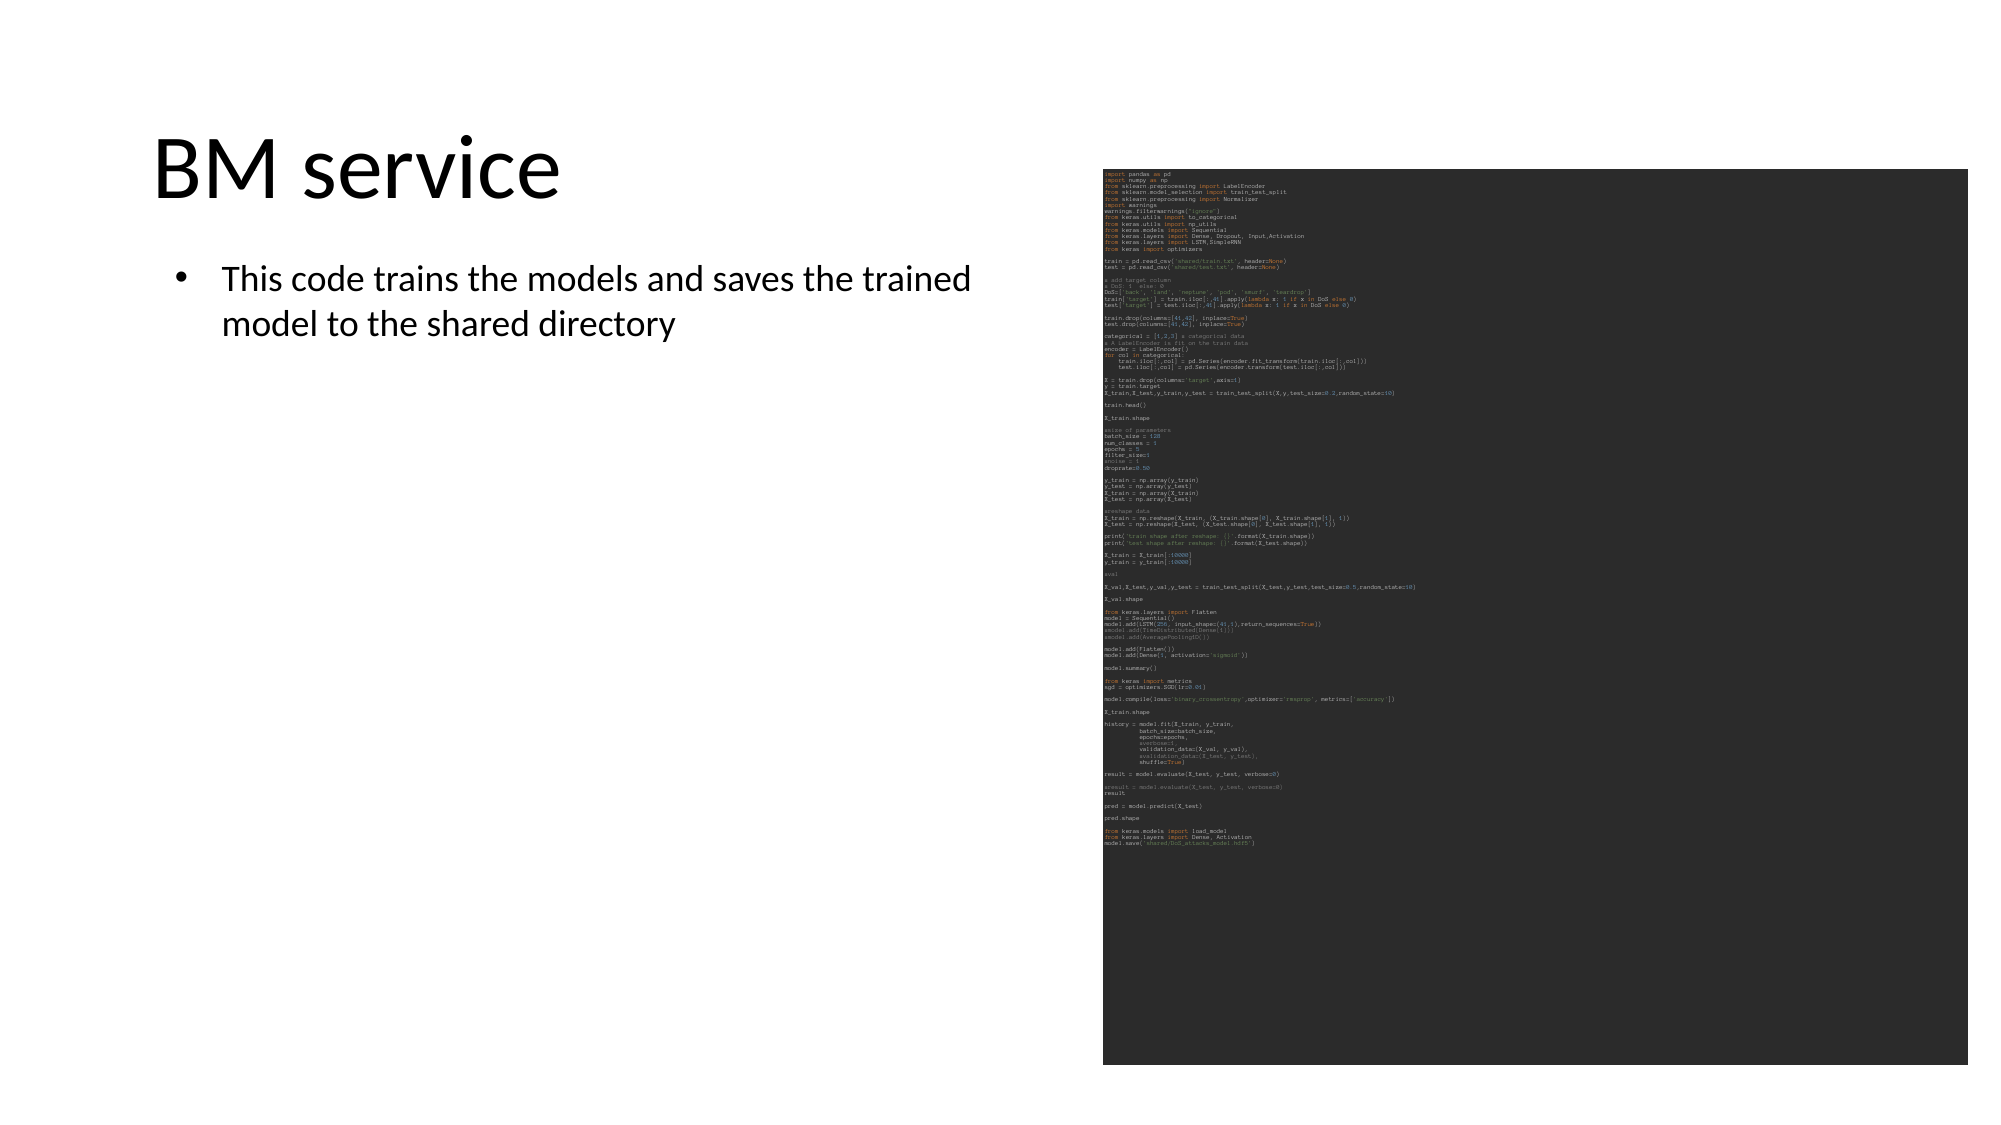

# BM service
| import pandas as pd import numpy as np from sklearn.preprocessing import LabelEncoder from sklearn.model\_selection import train\_test\_split from sklearn.preprocessing import Normalizer import warnings warnings.filterwarnings("ignore") from keras.utils import to\_categorical from keras.utils import np\_utils from keras.models import Sequential from keras.layers import Dense, Dropout, Input,Activation from keras.layers import LSTM,SimpleRNN from keras import optimizers train = pd.read\_csv('shared/train.txt', header=None) test = pd.read\_csv('shared/test.txt', header=None) # add target column # DoS: 1  else: 0 DoS=['back', 'land', 'neptune', 'pod', 'smurf', 'teardrop'] train['target'] = train.iloc[:,41].apply(lambda x: 1 if x in DoS else 0) test['target'] = test.iloc[:,41].apply(lambda x: 1 if x in DoS else 0) train.drop(columns=[41,42], inplace=True) test.drop(columns=[41,42], inplace=True) categorical = [1,2,3] # categorical data # A LabelEncoder is fit on the train data encoder = LabelEncoder() for col in categorical:     train.iloc[:,col] = pd.Series(encoder.fit\_transform(train.iloc[:,col]))     test.iloc[:,col] = pd.Series(encoder.transform(test.iloc[:,col])) X = train.drop(columns='target',axis=1) y = train.target X\_train,X\_test,y\_train,y\_test = train\_test\_split(X,y,test\_size=0.2,random\_state=10) train.head() X\_train.shape #size of parameters batch\_size = 128 num\_classes = 1 epochs = 5 filter\_size=1 #noise = 1 droprate=0.50 y\_train = np.array(y\_train) y\_test = np.array(y\_test) X\_train = np.array(X\_train) X\_test = np.array(X\_test) #reshape data X\_train = np.reshape(X\_train, (X\_train.shape[0], X\_train.shape[1], 1)) X\_test = np.reshape(X\_test, (X\_test.shape[0], X\_test.shape[1], 1)) print('train shape after reshape: {}'.format(X\_train.shape)) print('test shape after reshape: {}'.format(X\_test.shape)) X\_train = X\_train[:10000] y\_train = y\_train[:10000] #val X\_val,X\_test,y\_val,y\_test = train\_test\_split(X\_test,y\_test,test\_size=0.5,random\_state=10) X\_val.shape from keras.layers import Flatten model = Sequential() model.add(LSTM(256, input\_shape=(41,1),return\_sequences=True)) #model.add(TimeDistributed(Dense(1))) #model.add(AveragePooling1D()) model.add(Flatten()) model.add(Dense(1, activation='sigmoid')) model.summary() from keras import metrics sgd = optimizers.SGD(lr=0.01) model.compile(loss='binary\_crossentropy',optimizer='rmsprop', metrics=['accuracy']) X\_train.shape history = model.fit(X\_train, y\_train,           batch\_size=batch\_size,           epochs=epochs,           #verbose=1,           validation\_data=(X\_val, y\_val),           #validation\_data=(X\_test, y\_test),           shuffle=True) result = model.evaluate(X\_test, y\_test, verbose=0) #result = model.evaluate(X\_test, y\_test, verbose=0) result pred = model.predict(X\_test) pred.shape from keras.models import load\_model from keras.layers import Dense, Activation model.save('shared/DoS\_attacks\_model.hdf5') |
| --- |
This code trains the models and saves the trained model to the shared directory